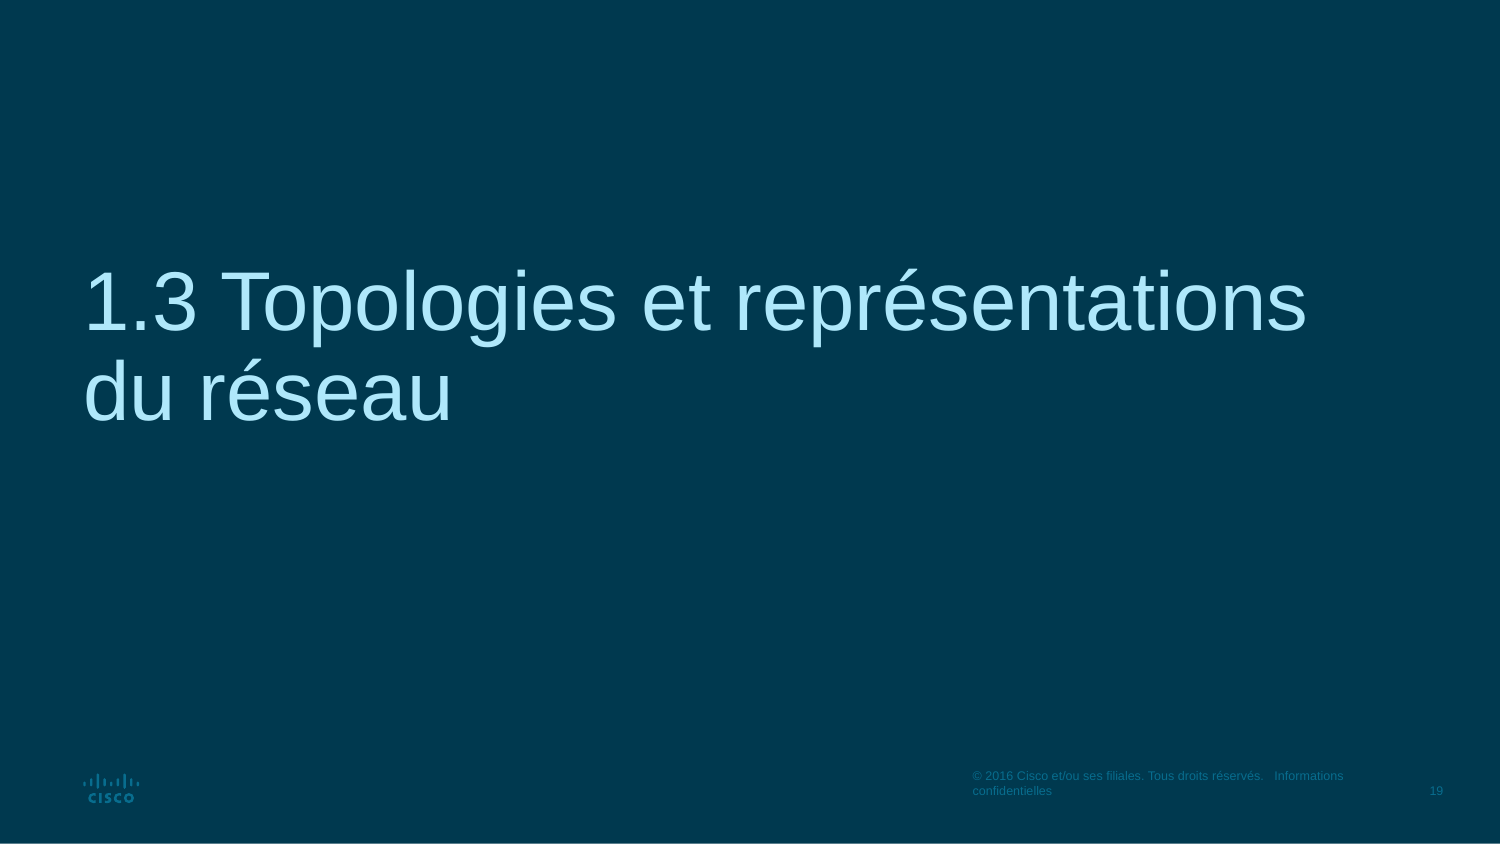

# 1.3 Topologies et représentations du réseau